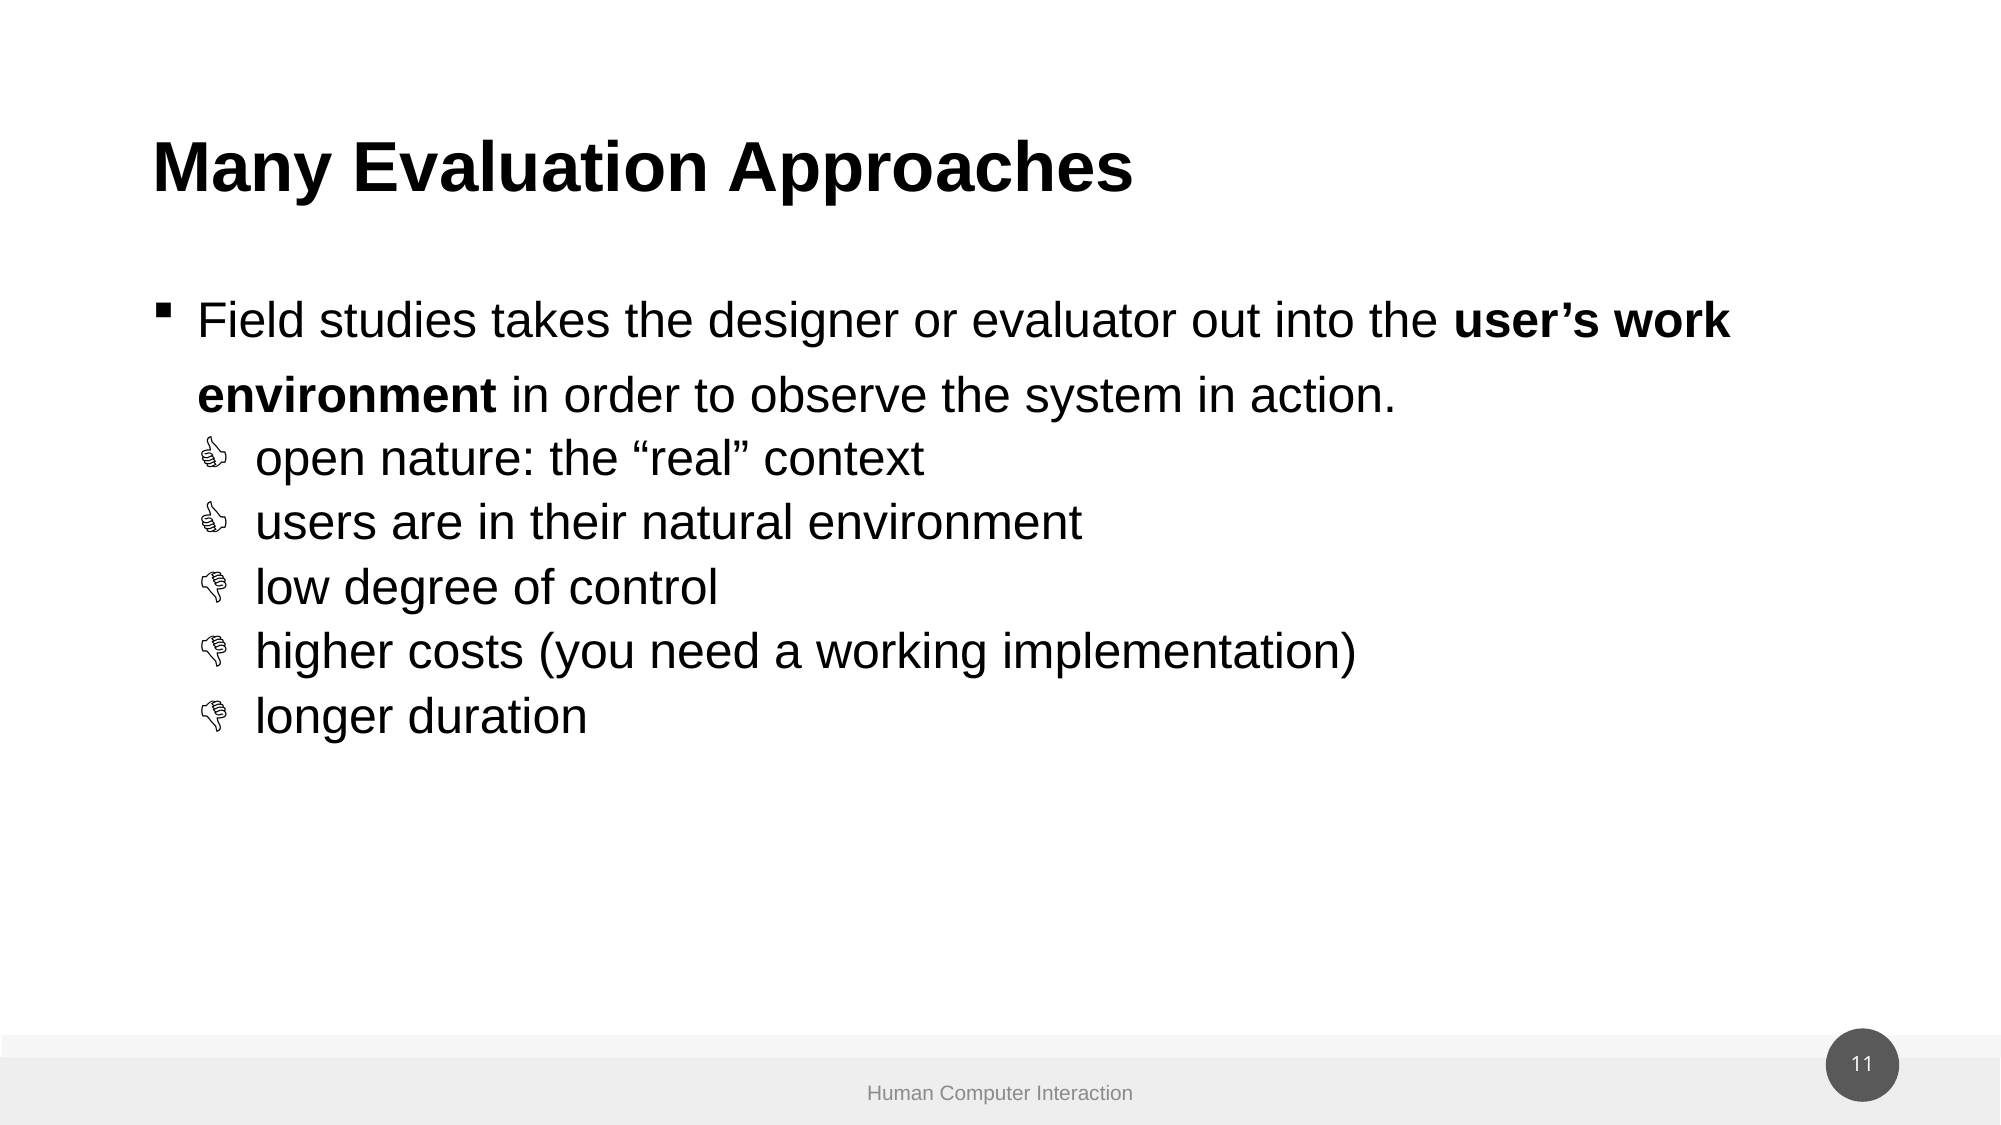

# Many Evaluation Approaches
Field studies takes the designer or evaluator out into the user’s work environment in order to observe the system in action.
open nature: the “real” context
users are in their natural environment
low degree of control
higher costs (you need a working implementation)
longer duration

Human Computer Interaction